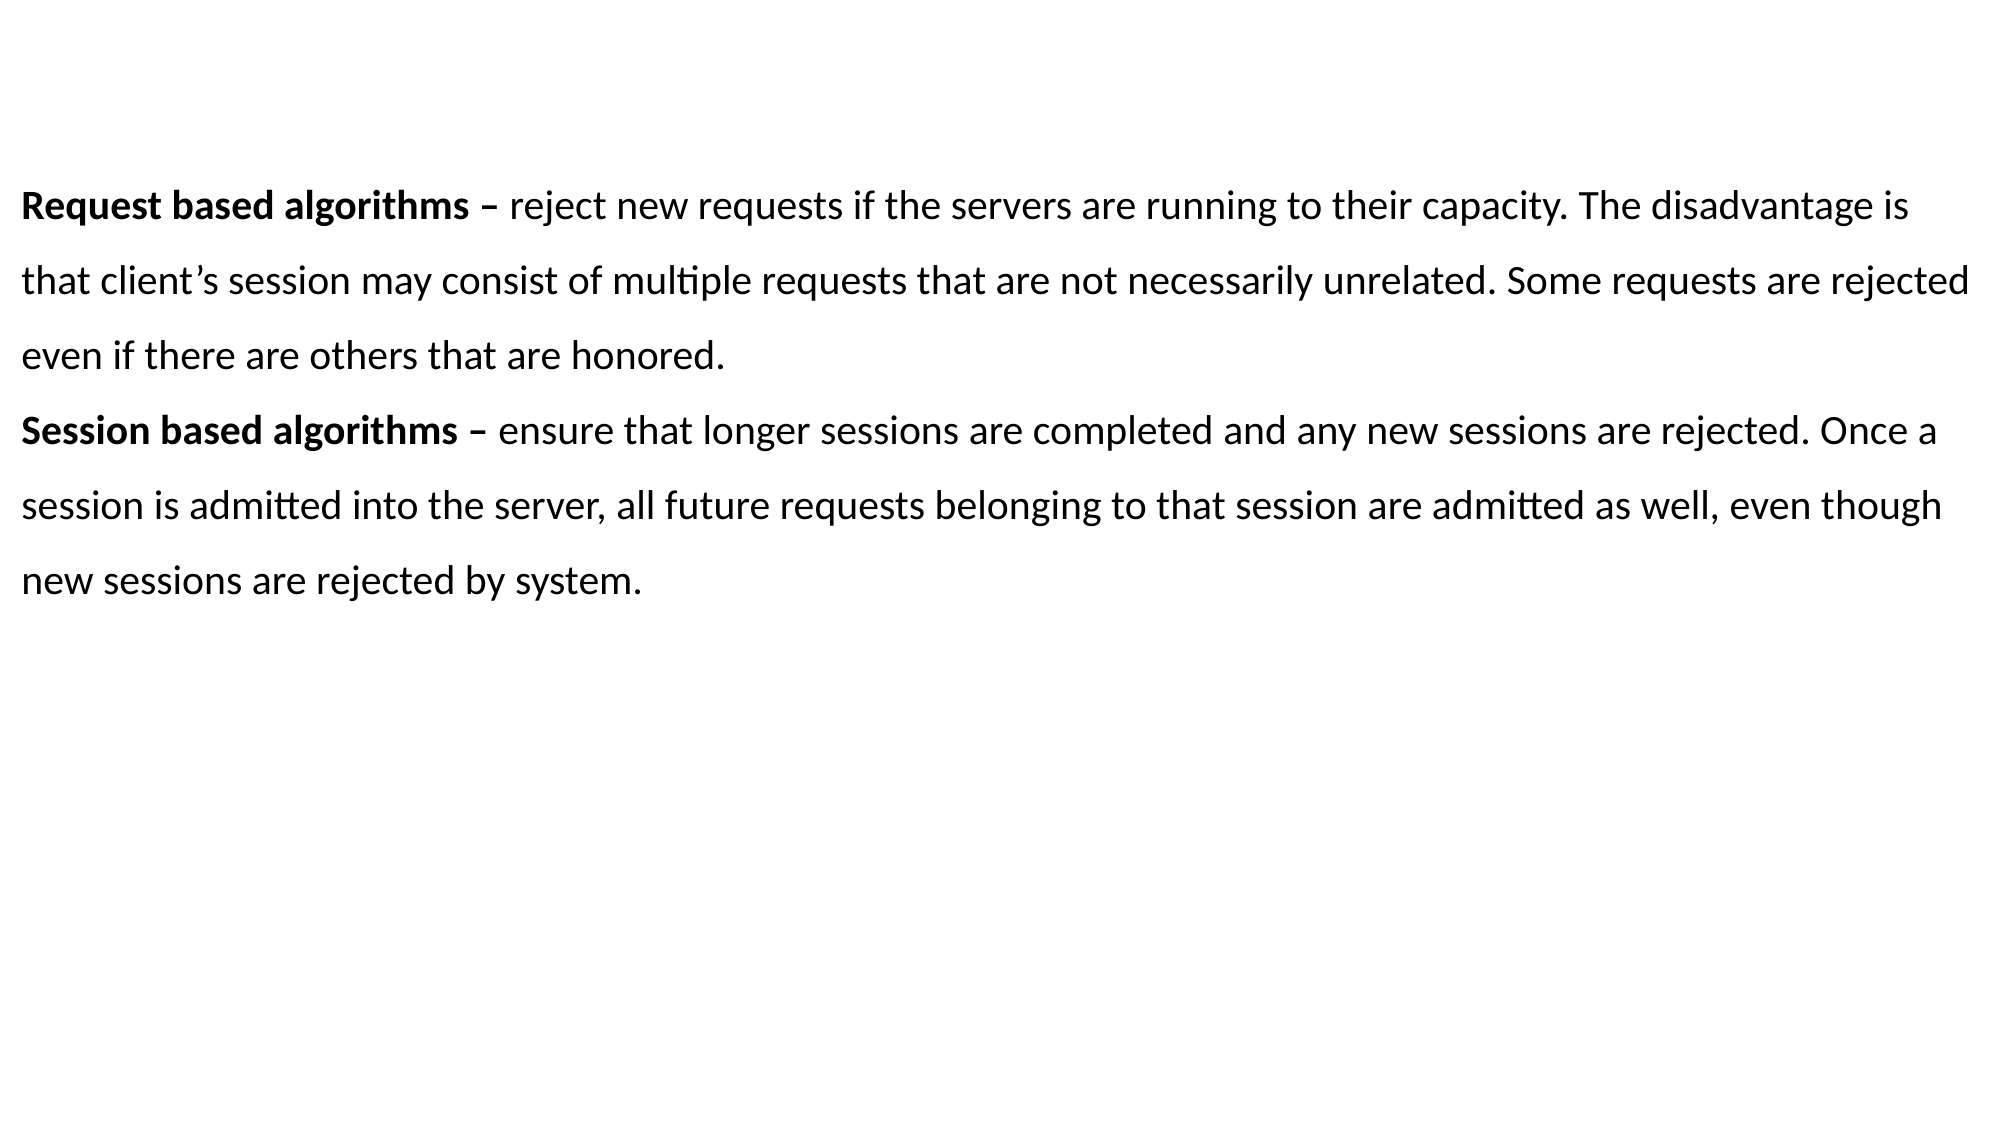

Request based algorithms – reject new requests if the servers are running to their capacity. The disadvantage is that client’s session may consist of multiple requests that are not necessarily unrelated. Some requests are rejected even if there are others that are honored.
Session based algorithms – ensure that longer sessions are completed and any new sessions are rejected. Once a session is admitted into the server, all future requests belonging to that session are admitted as well, even though new sessions are rejected by system.